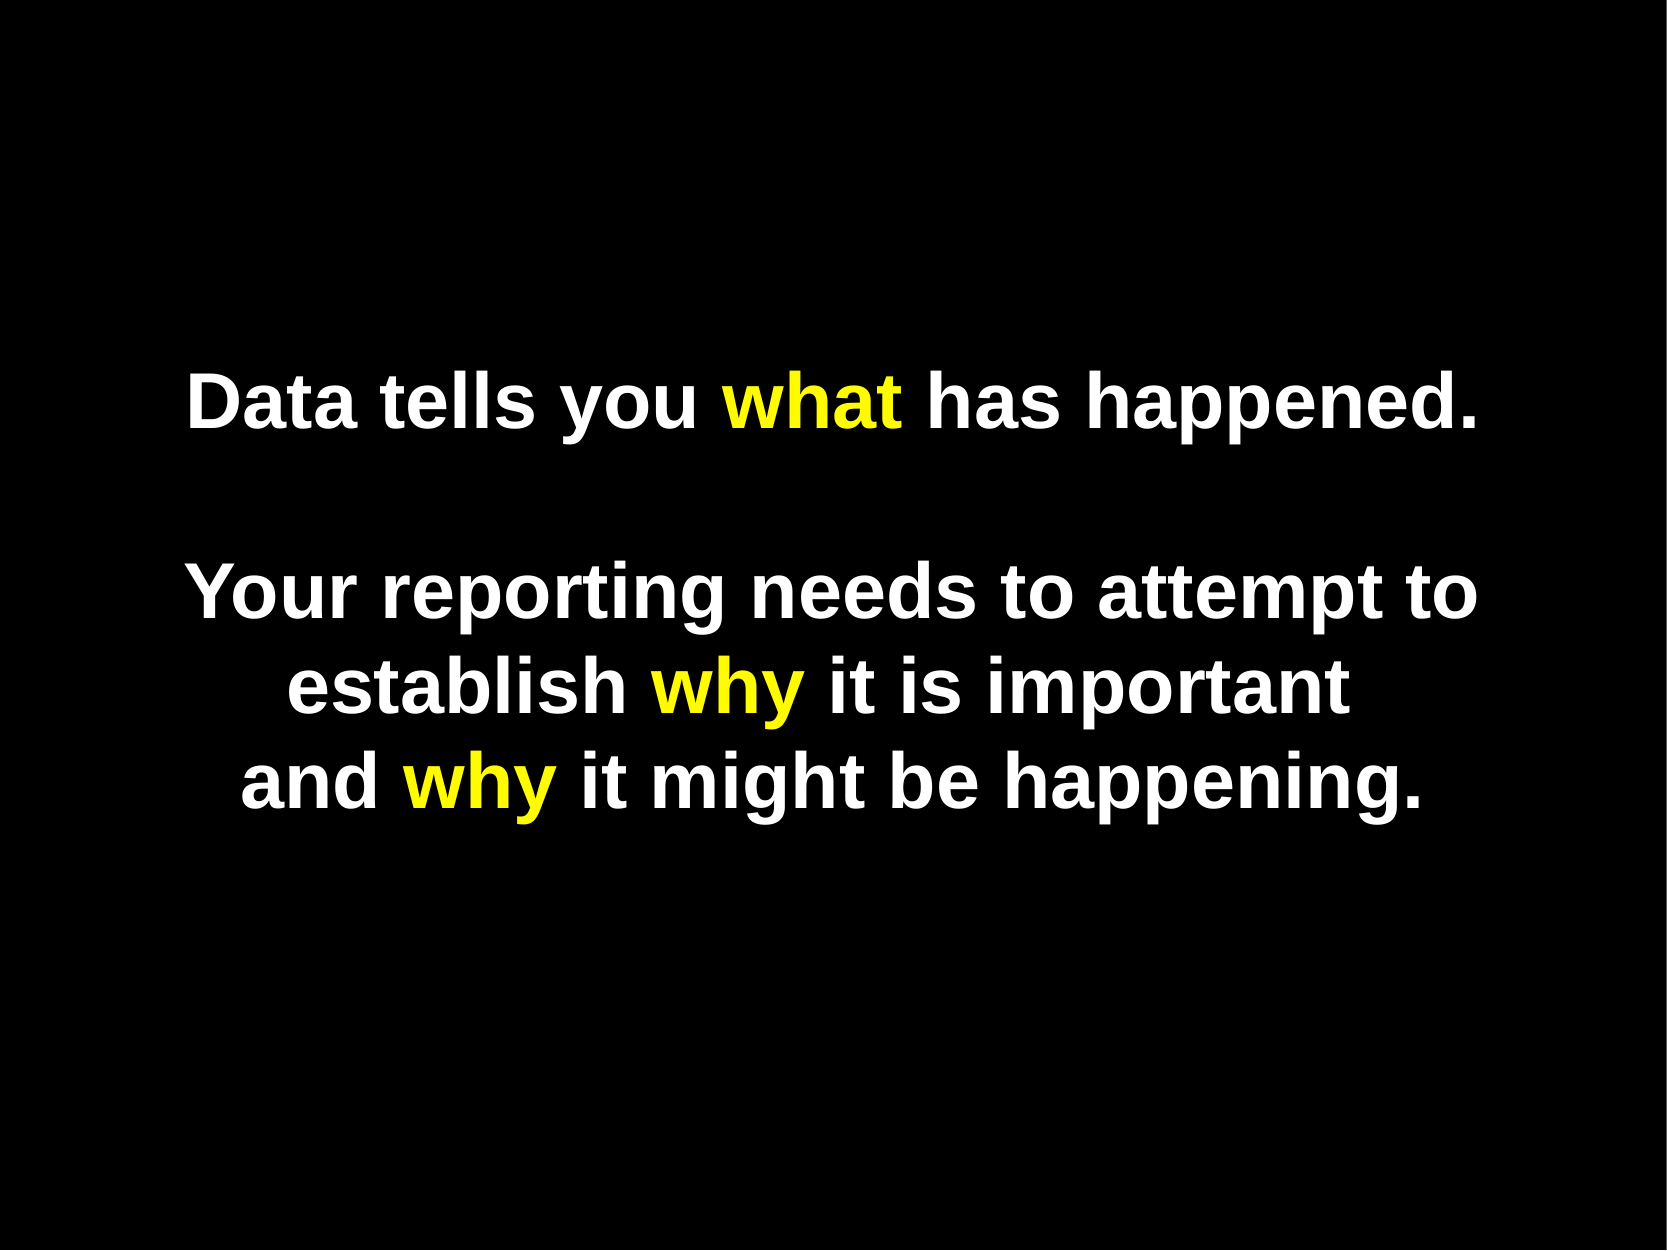

#
Data tells you what has happened.

Your reporting needs to attempt to establish why it is important
and why it might be happening.